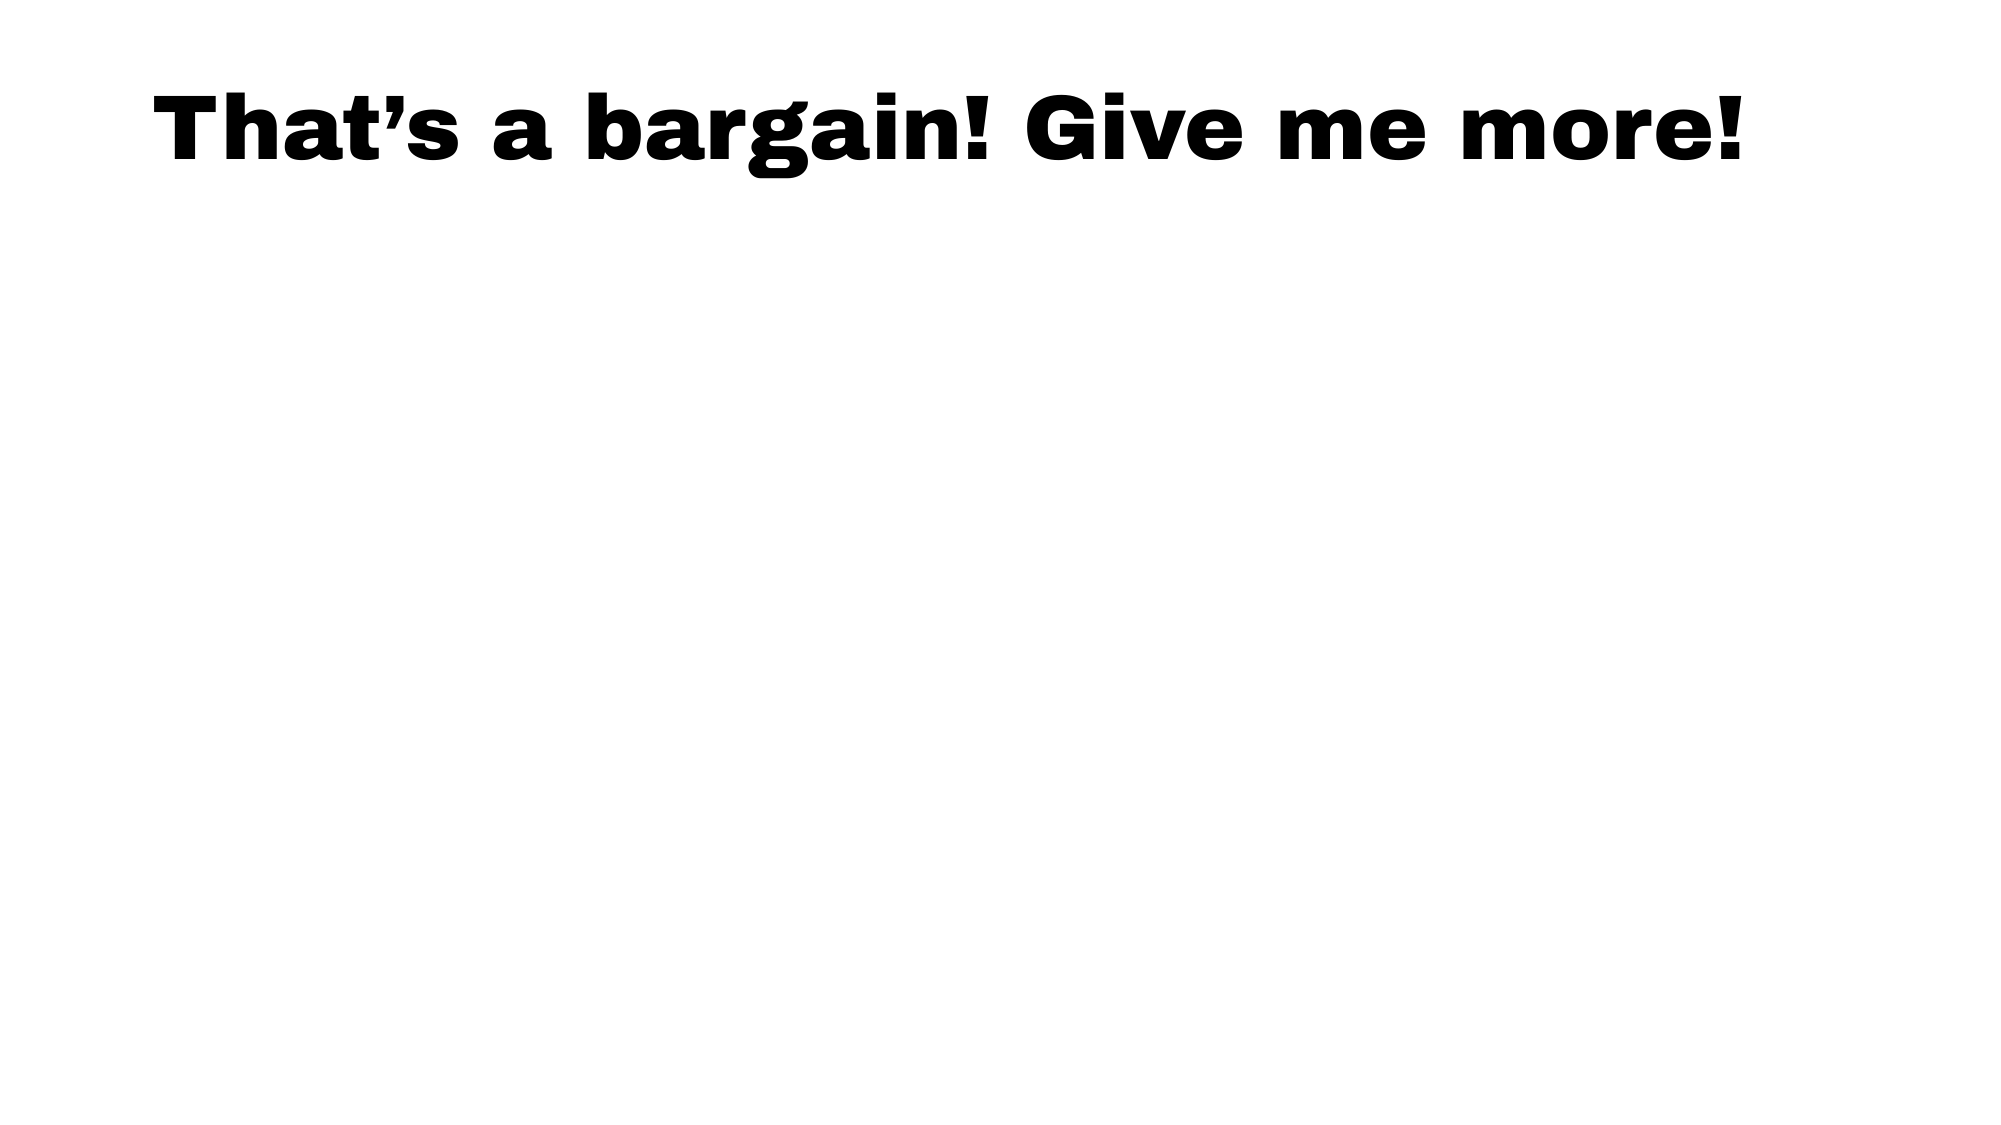

# That’s a bargain! Give me more!